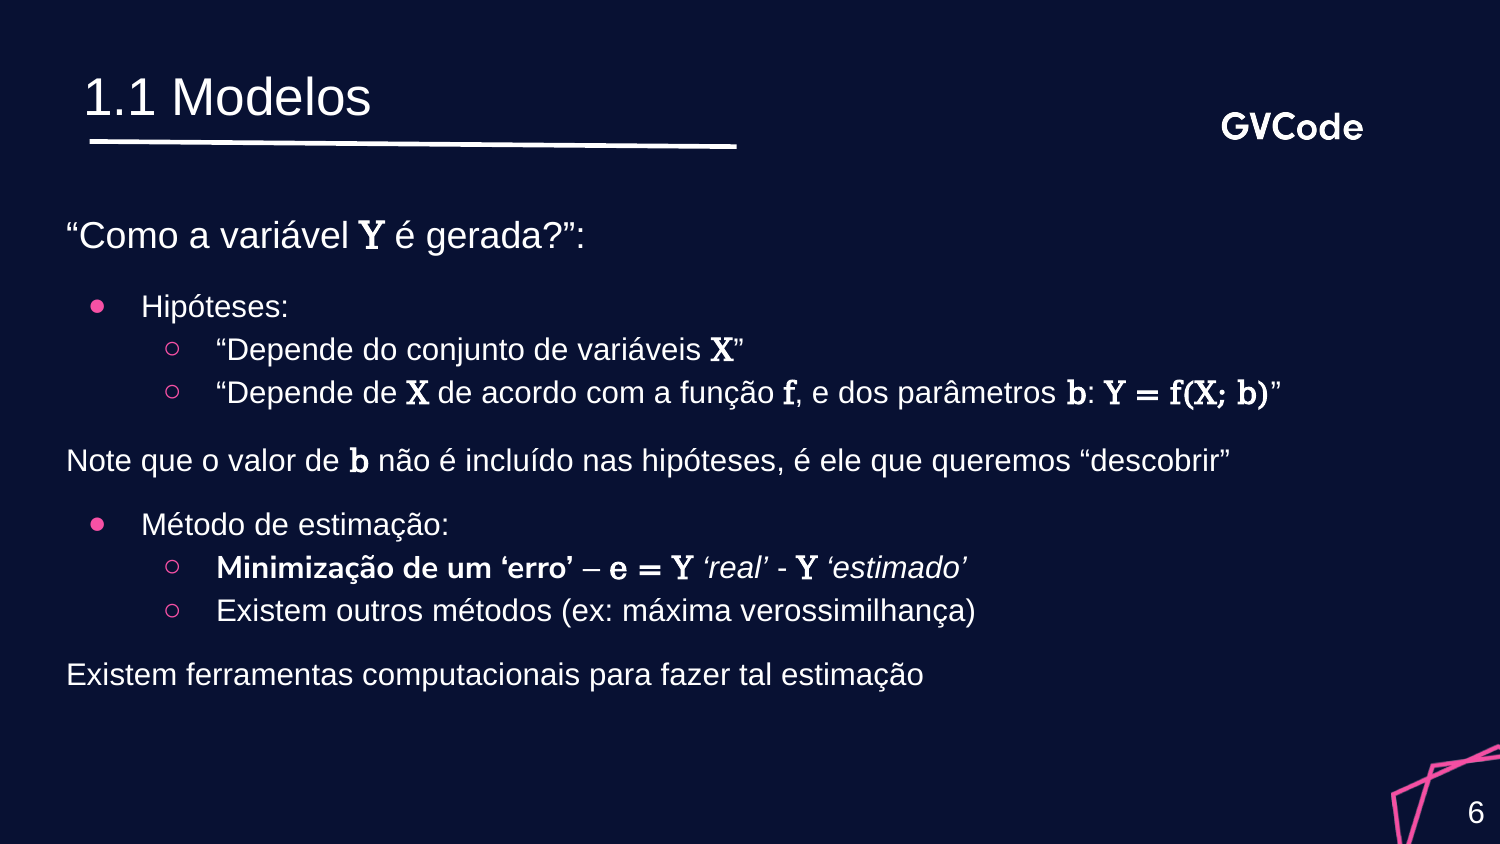

# 1.1 Modelos
“Como a variável Y é gerada?”:
Hipóteses:
“Depende do conjunto de variáveis X”
“Depende de X de acordo com a função f, e dos parâmetros b: Y = f(X; b)”
Note que o valor de b não é incluído nas hipóteses, é ele que queremos “descobrir”
Método de estimação:
Minimização de um ‘erro’ – e = Y ‘real’ - Y ‘estimado’
Existem outros métodos (ex: máxima verossimilhança)
Existem ferramentas computacionais para fazer tal estimação
6